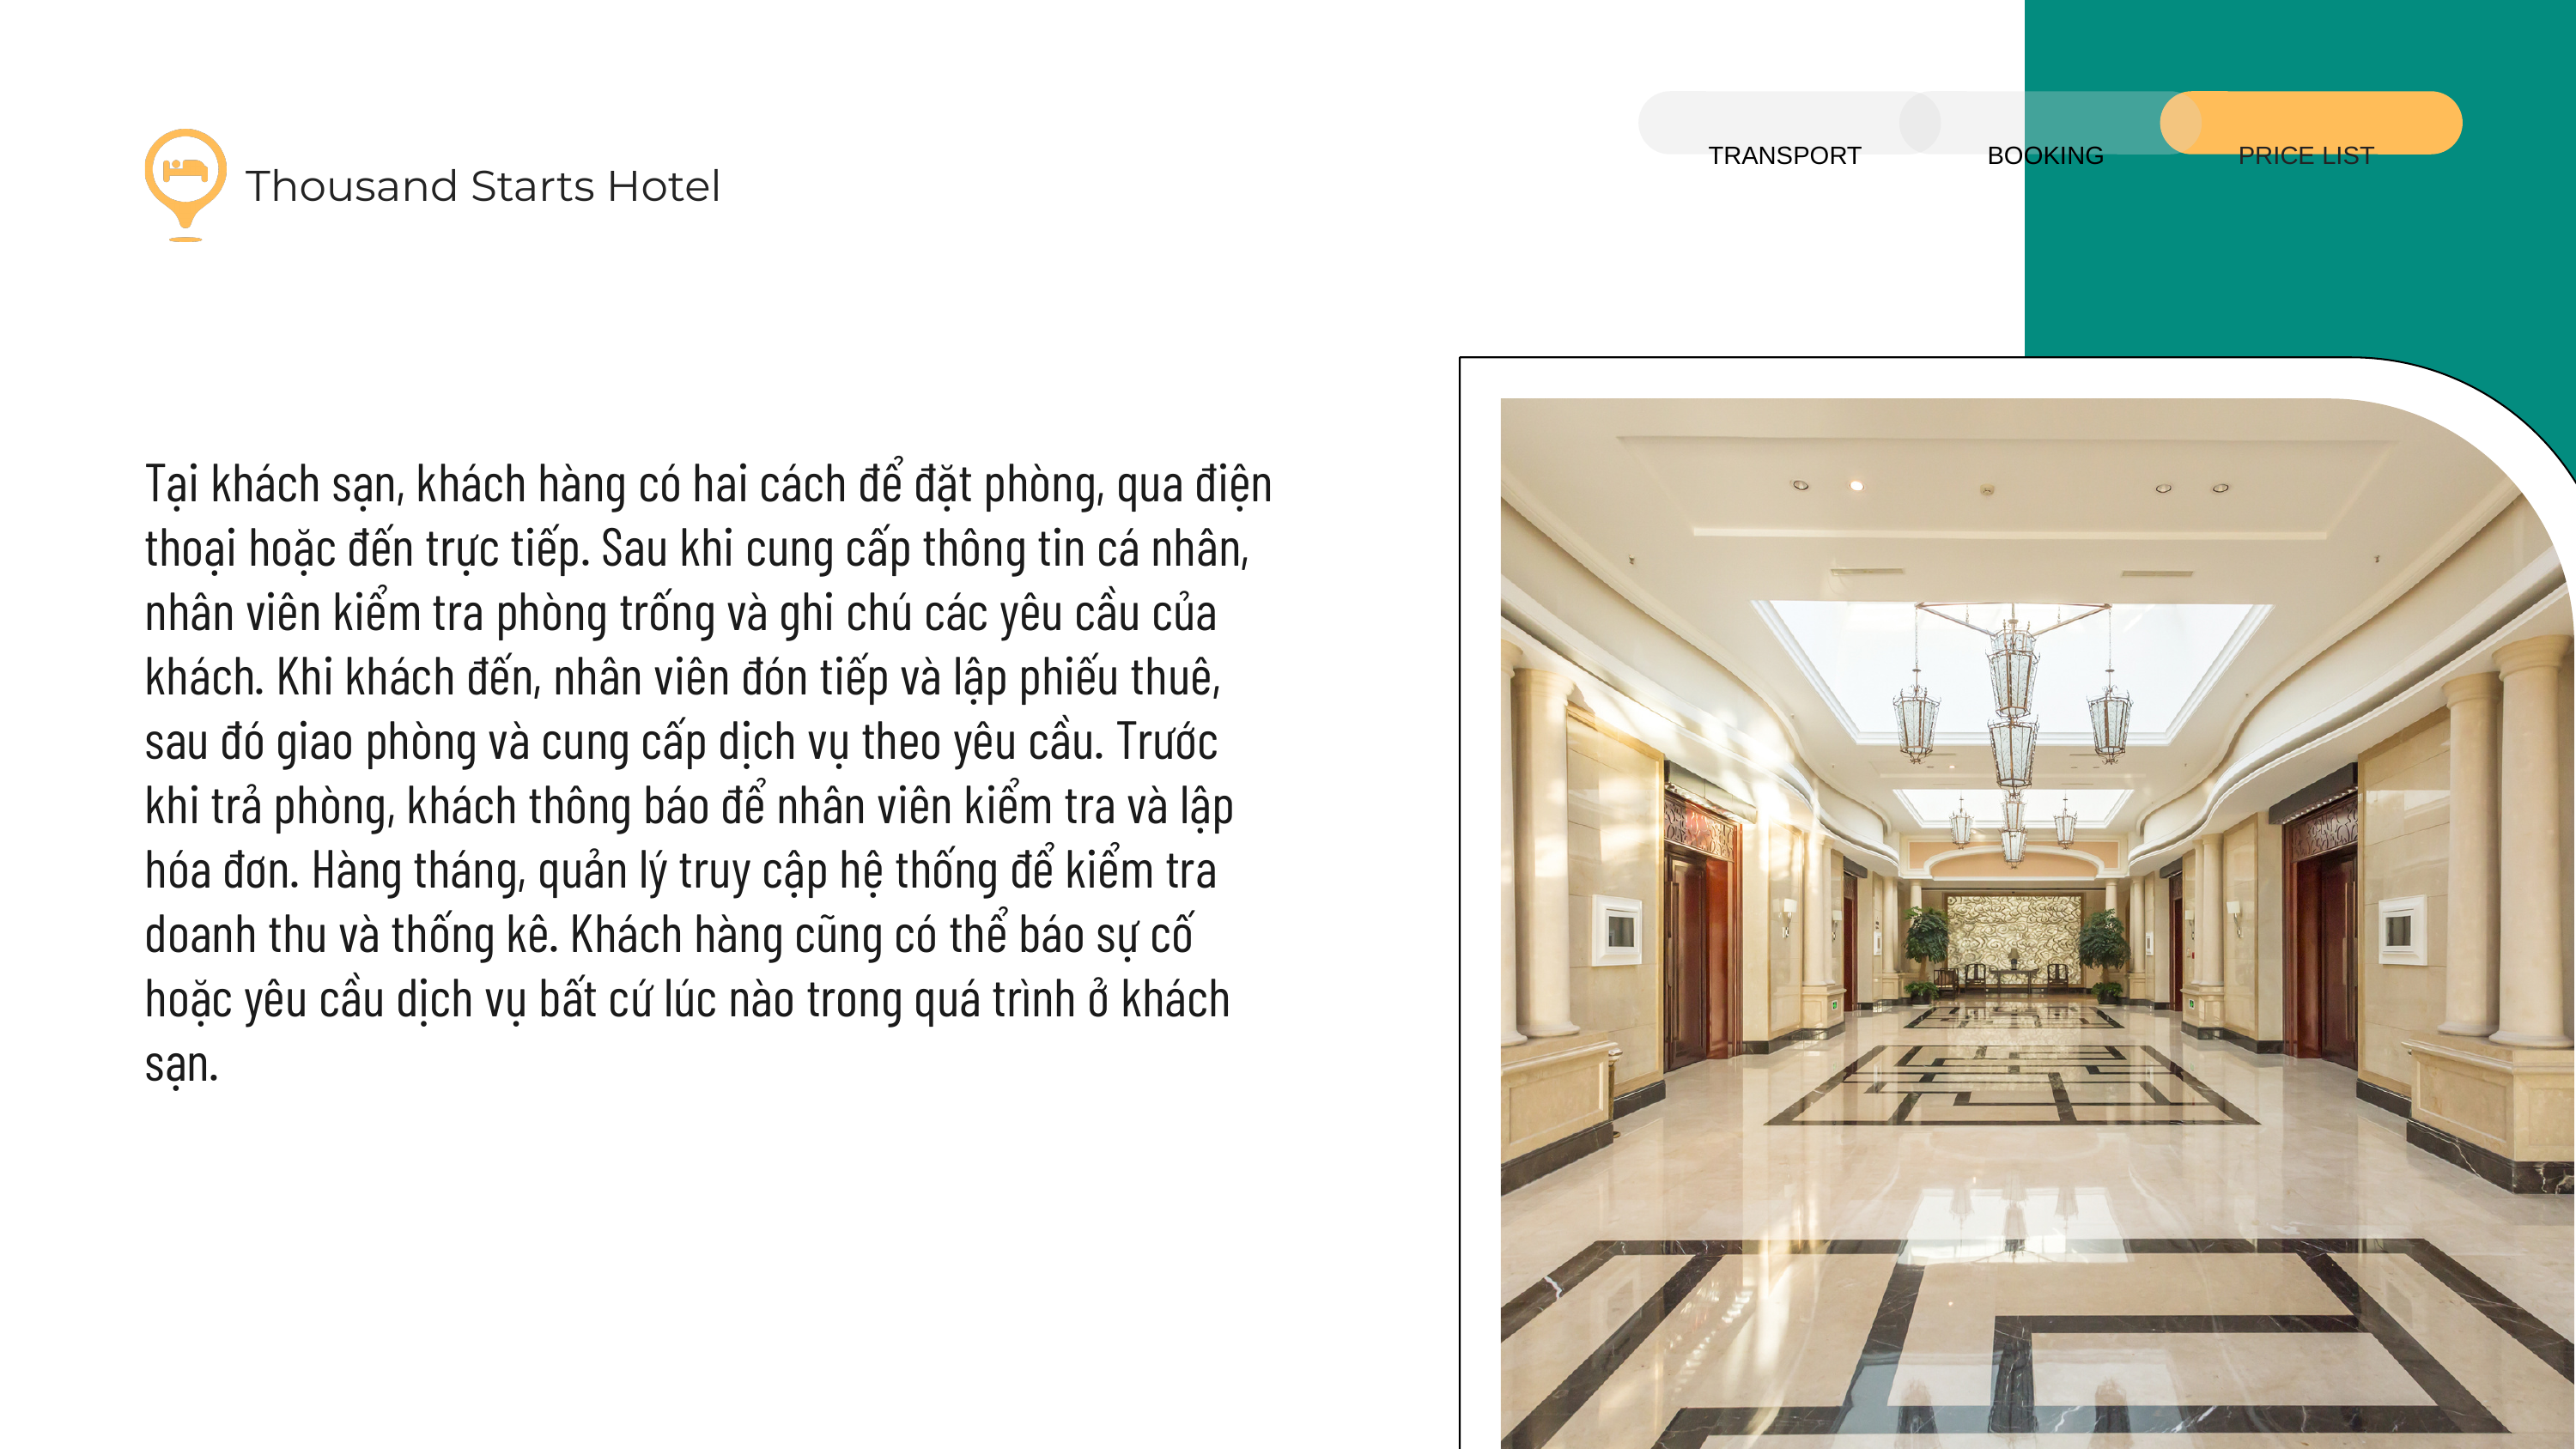

TRANSPORT
BOOKING
PRICE LIST
Thousand Starts Hotel

Tại khách sạn, khách hàng có hai cách để đặt phòng, qua điện thoại hoặc đến trực tiếp. Sau khi cung cấp thông tin cá nhân, nhân viên kiểm tra phòng trống và ghi chú các yêu cầu của khách. Khi khách đến, nhân viên đón tiếp và lập phiếu thuê, sau đó giao phòng và cung cấp dịch vụ theo yêu cầu. Trước khi trả phòng, khách thông báo để nhân viên kiểm tra và lập hóa đơn. Hàng tháng, quản lý truy cập hệ thống để kiểm tra doanh thu và thống kê. Khách hàng cũng có thể báo sự cố hoặc yêu cầu dịch vụ bất cứ lúc nào trong quá trình ở khách sạn.